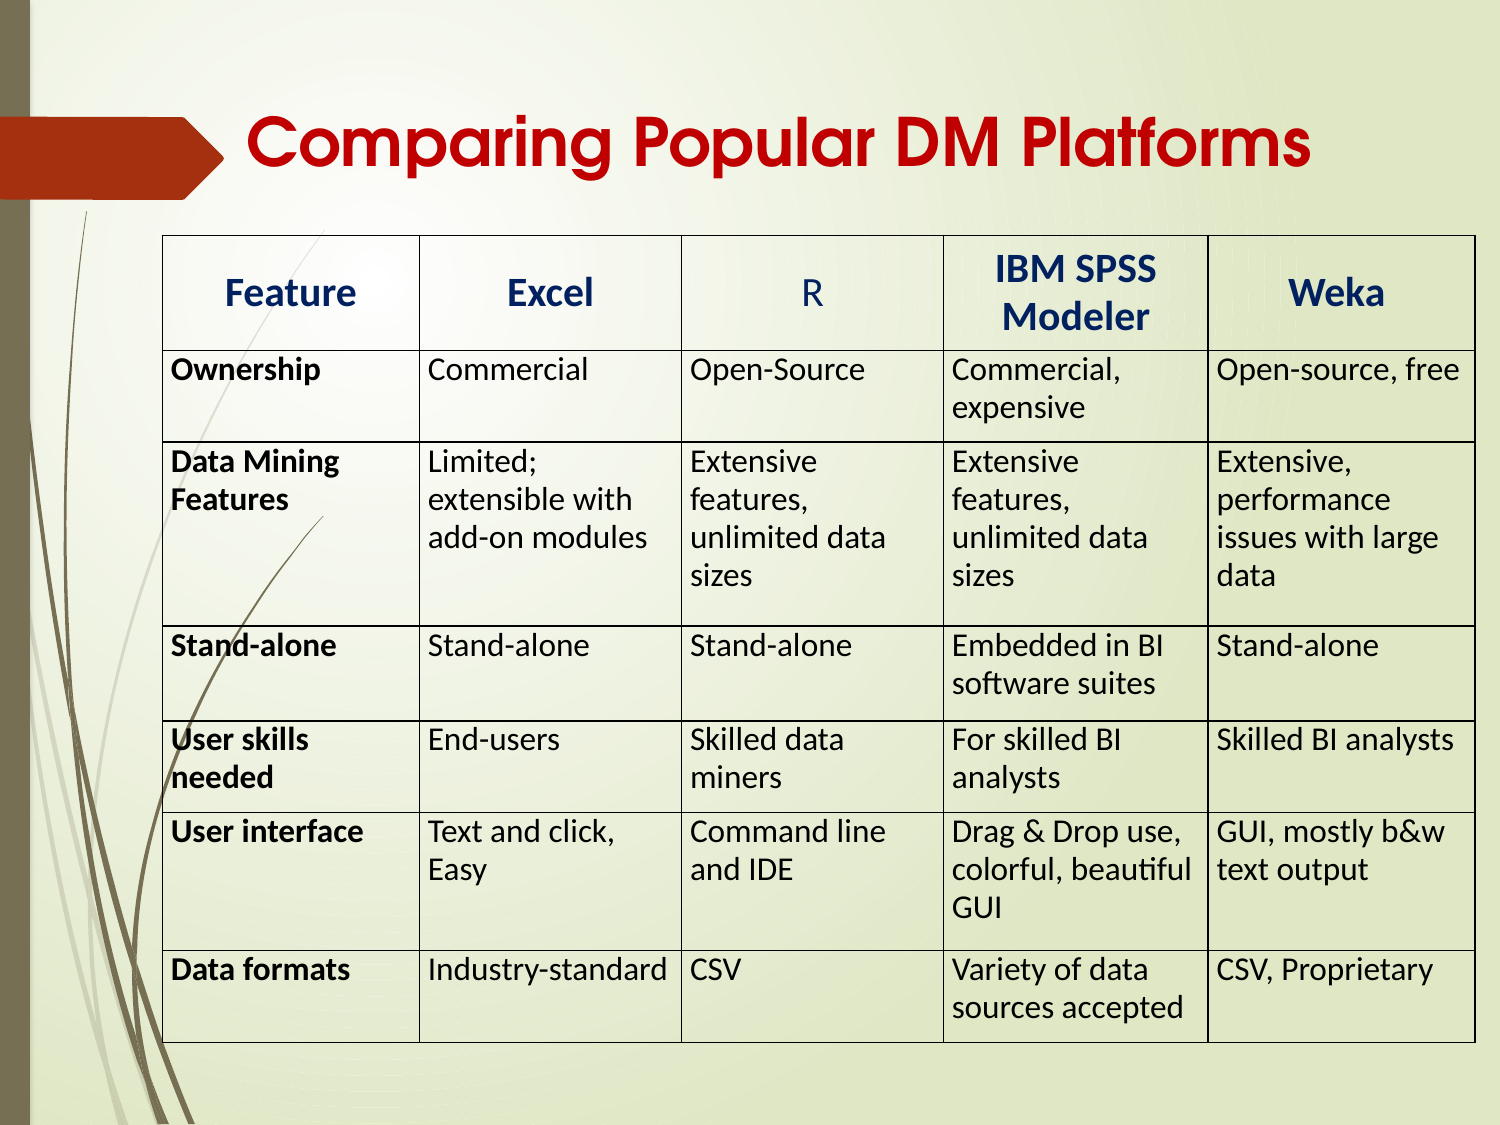

# Comparing Popular DM Platforms
| Feature | Excel | R | IBM SPSS Modeler | Weka |
| --- | --- | --- | --- | --- |
| Ownership | Commercial | Open-Source | Commercial, expensive | Open-source, free |
| Data Mining Features | Limited; extensible with add-on modules | Extensive features, unlimited data sizes | Extensive features, unlimited data sizes | Extensive, performance issues with large data |
| Stand-alone | Stand-alone | Stand-alone | Embedded in BI software suites | Stand-alone |
| User skills needed | End-users | Skilled data miners | For skilled BI analysts | Skilled BI analysts |
| User interface | Text and click, Easy | Command line and IDE | Drag & Drop use, colorful, beautiful GUI | GUI, mostly b&w text output |
| Data formats | Industry-standard | CSV | Variety of data sources accepted | CSV, Proprietary |